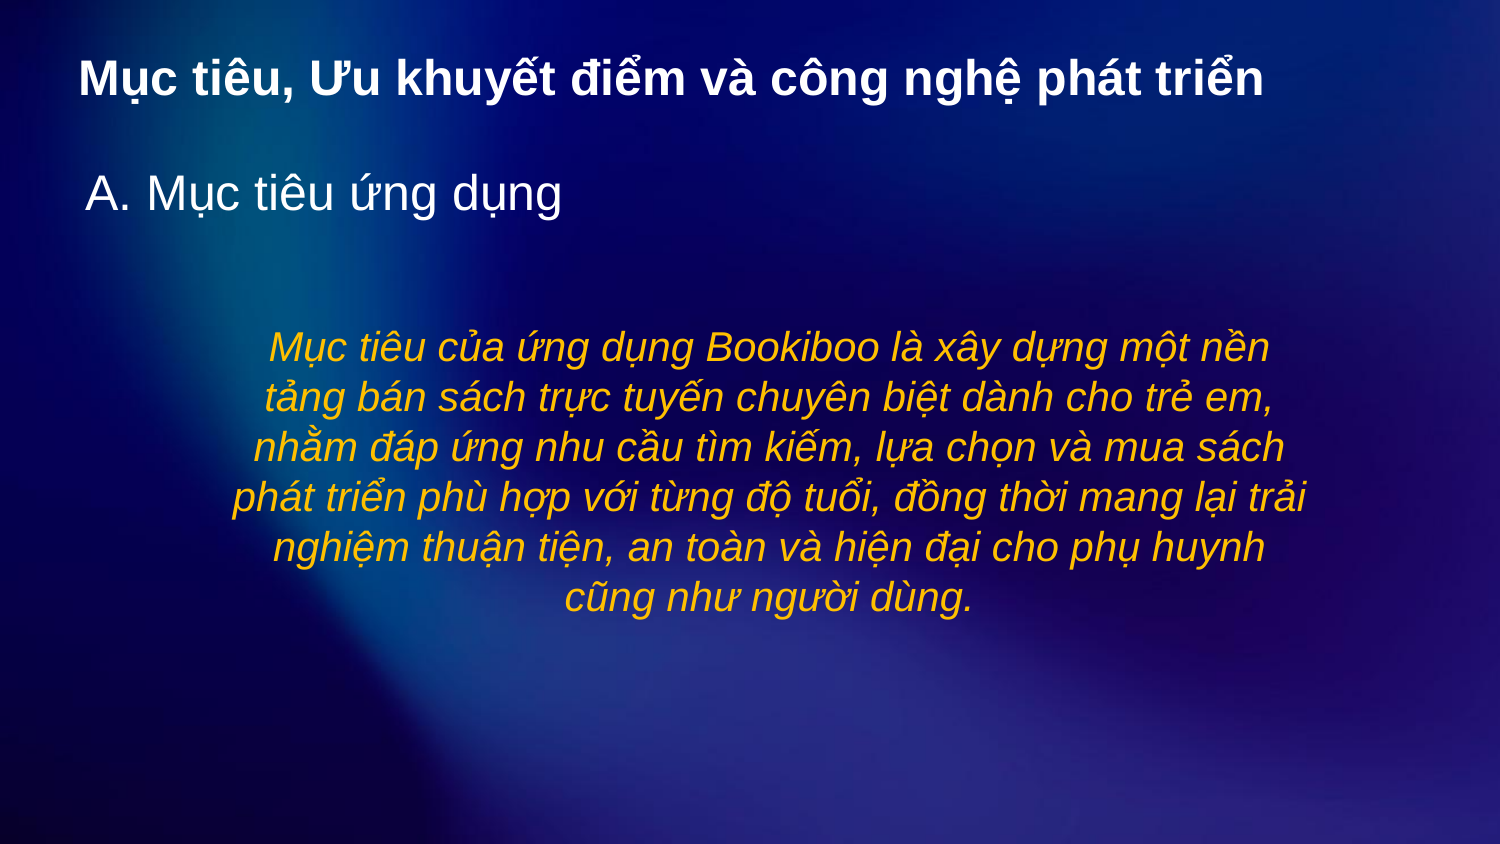

Mục tiêu, Ưu khuyết điểm và công nghệ phát triển
A. Mục tiêu ứng dụng
Mục tiêu của ứng dụng Bookiboo là xây dựng một nền tảng bán sách trực tuyến chuyên biệt dành cho trẻ em, nhằm đáp ứng nhu cầu tìm kiếm, lựa chọn và mua sách phát triển phù hợp với từng độ tuổi, đồng thời mang lại trải nghiệm thuận tiện, an toàn và hiện đại cho phụ huynh cũng như người dùng.